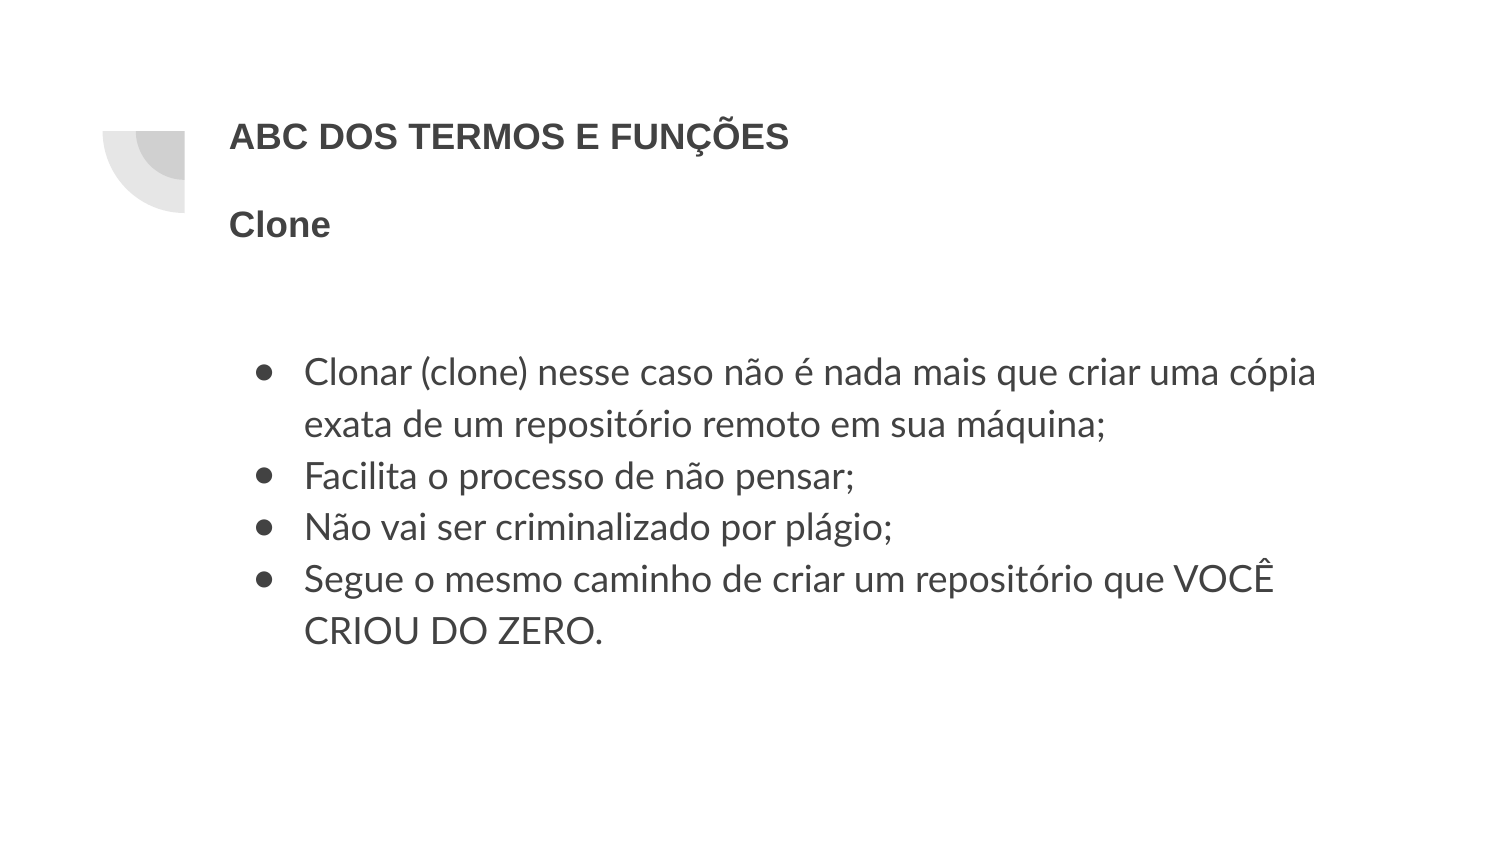

# ABC DOS TERMOS E FUNÇÕES Clone
Clonar (clone) nesse caso não é nada mais que criar uma cópia exata de um repositório remoto em sua máquina;
Facilita o processo de não pensar;
Não vai ser criminalizado por plágio;
Segue o mesmo caminho de criar um repositório que VOCÊ CRIOU DO ZERO.